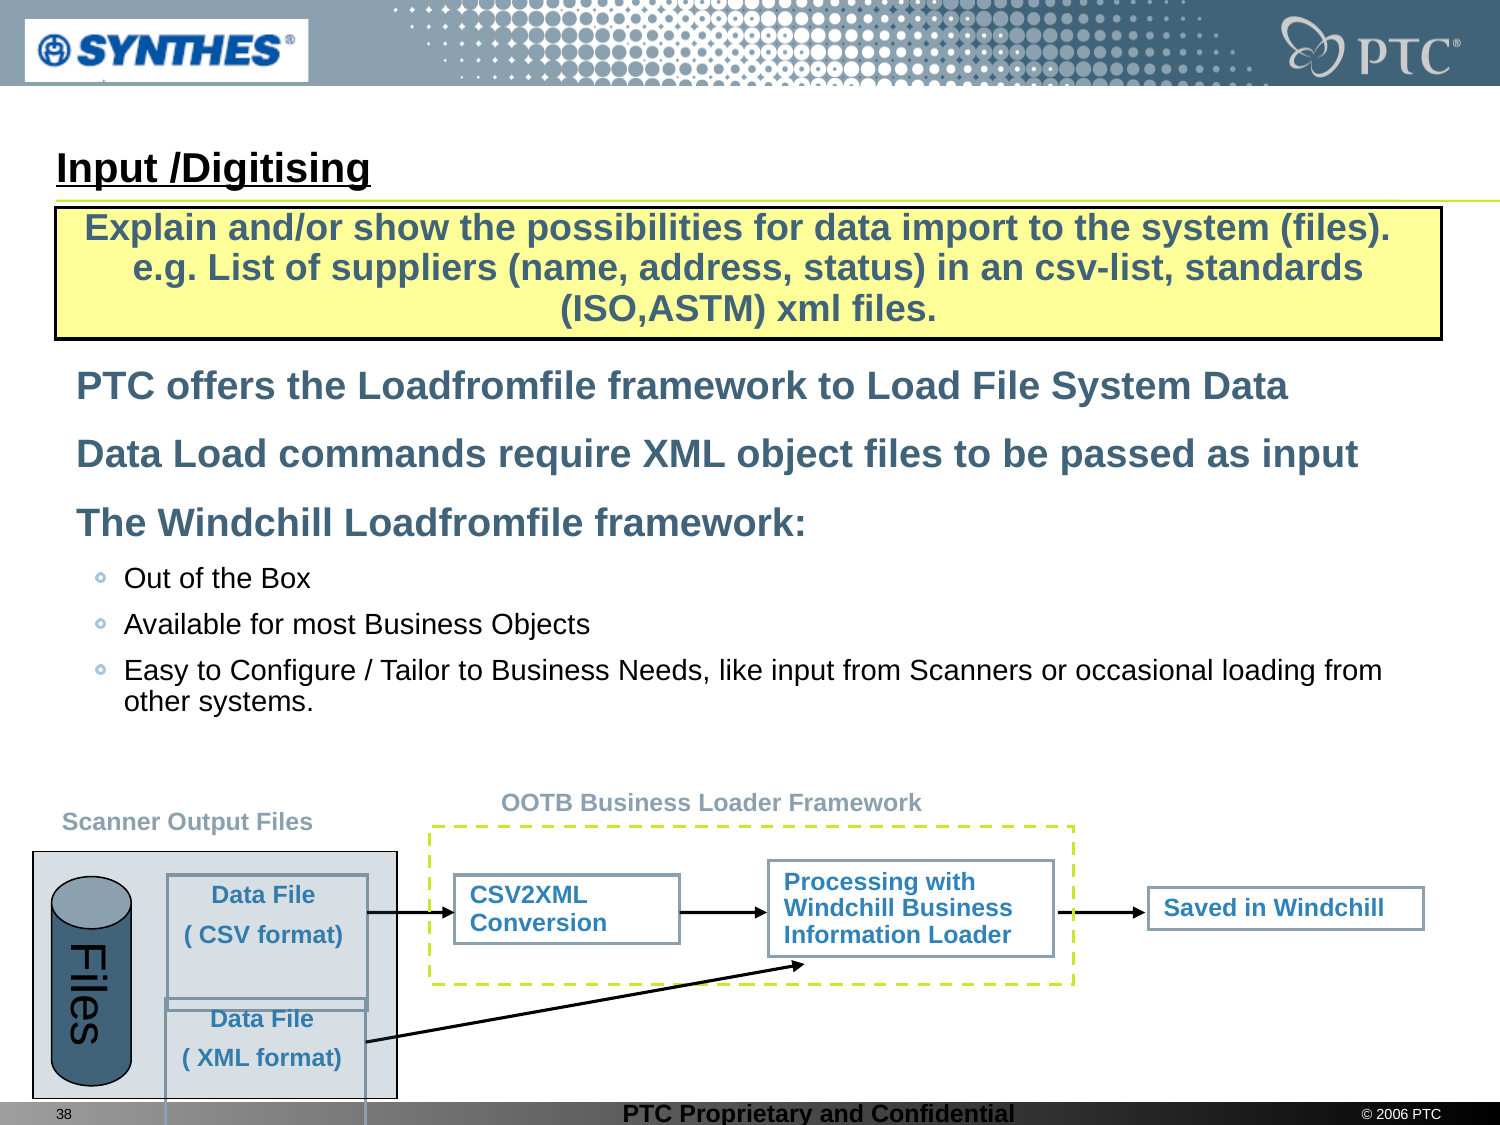

# Input /Digitising
Explain and/or show the possibilities for data import to the system (files).   e.g. List of suppliers (name, address, status) in an csv-list, standards (ISO,ASTM) xml files.

PTC offers the Loadfromfile framework to Load File System Data
Data Load commands require XML object files to be passed as input
The Windchill Loadfromfile framework:
Out of the Box
Available for most Business Objects
Easy to Configure / Tailor to Business Needs, like input from Scanners or occasional loading from other systems.

OOTB Business Loader Framework
Scanner Output Files

Processing with Windchill Business Information Loader
Data File
( CSV format)
CSV2XML Conversion
Files
Saved in Windchill

Data File
( XML format)
38
© 2006 PTC